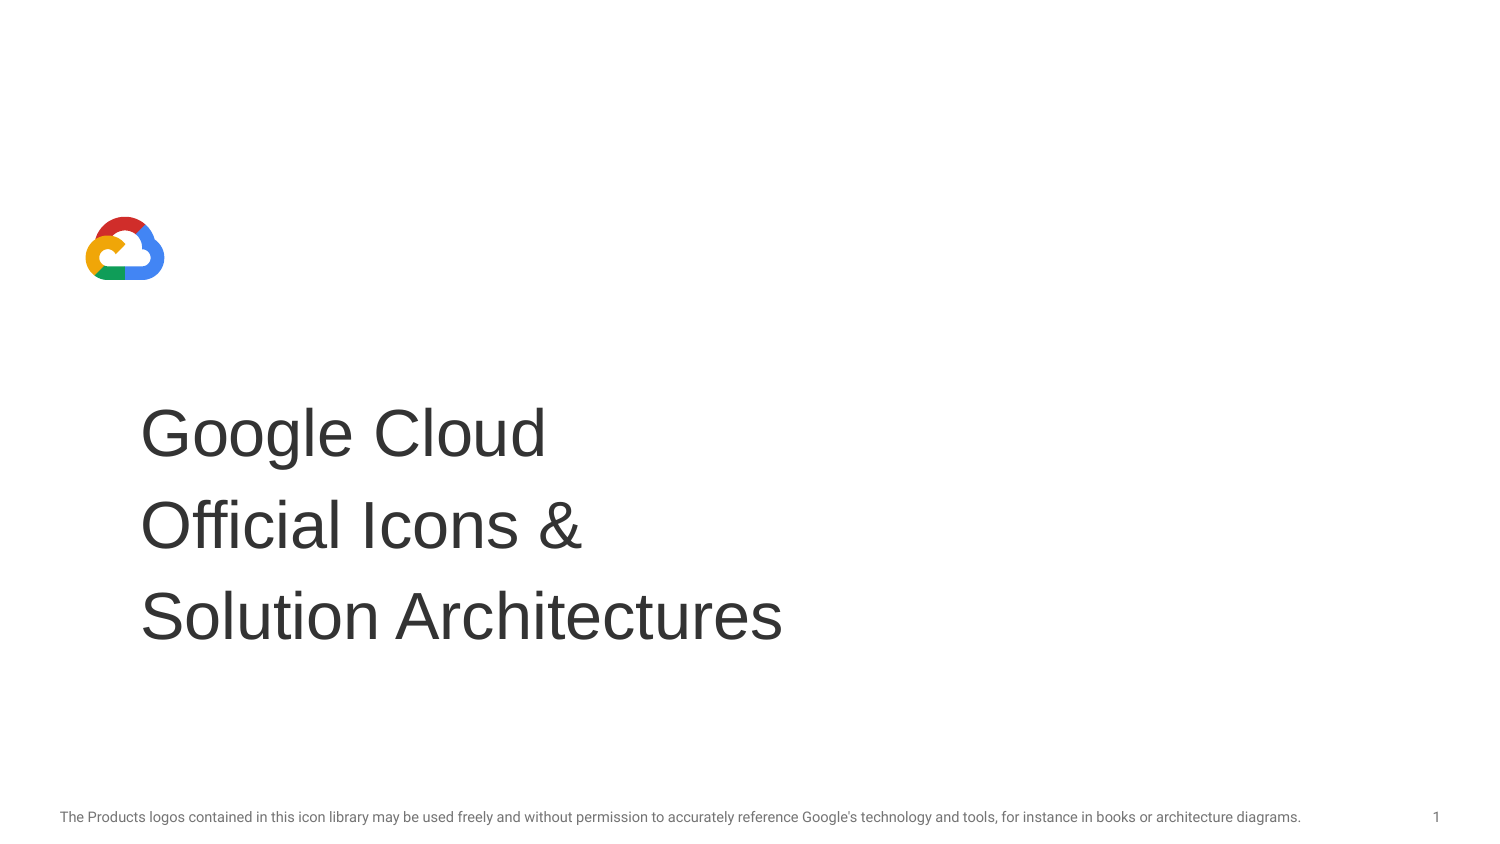

# Google Cloud
Official Icons & Solution Architectures